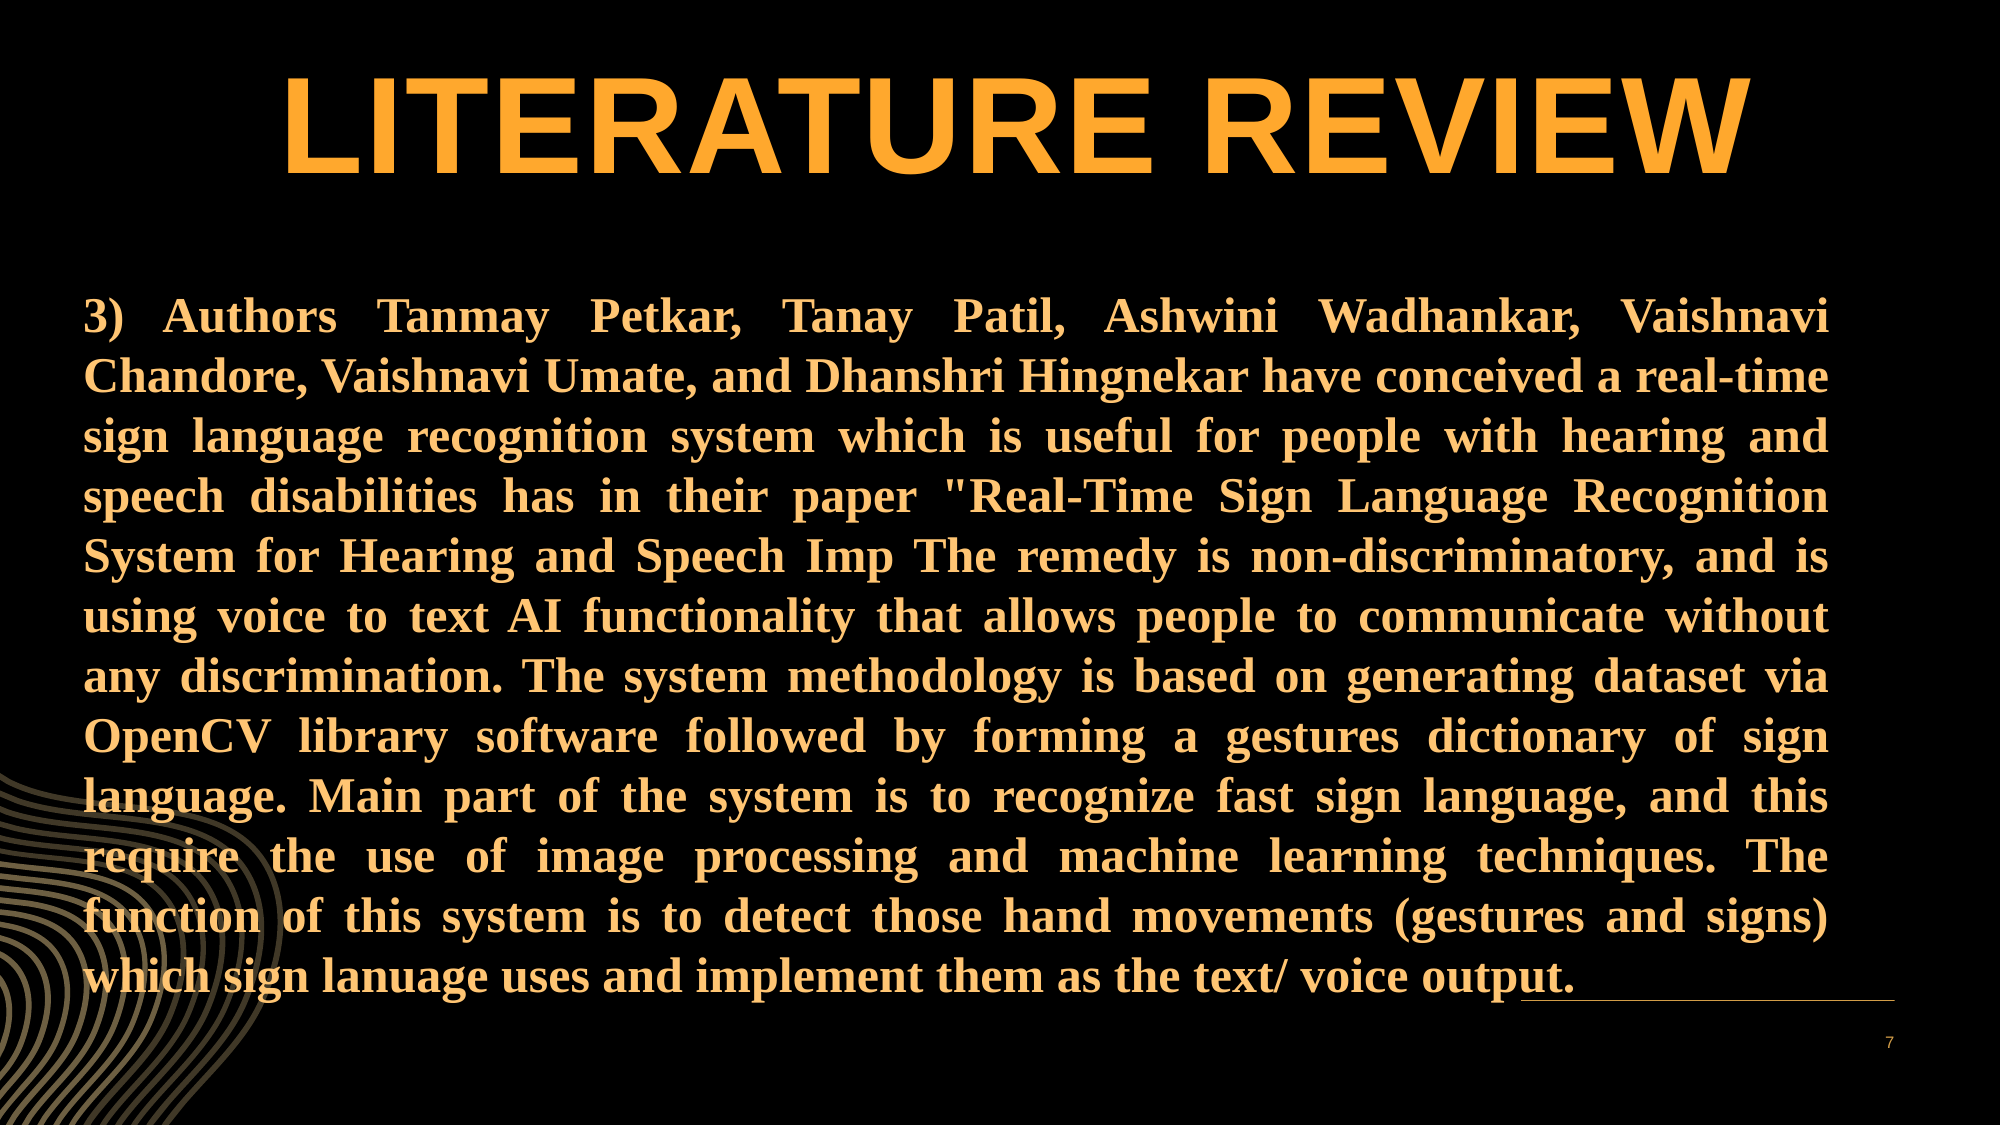

# Literature review
3) Authors Tanmay Petkar, Tanay Patil, Ashwini Wadhankar, Vaishnavi Chandore, Vaishnavi Umate, and Dhanshri Hingnekar have conceived a real-time sign language recognition system which is useful for people with hearing and speech disabilities has in their paper "Real-Time Sign Language Recognition System for Hearing and Speech Imp The remedy is non-discriminatory, and is using voice to text AI functionality that allows people to communicate without any discrimination. The system methodology is based on generating dataset via OpenCV library software followed by forming a gestures dictionary of sign language. Main part of the system is to recognize fast sign language, and this require the use of image processing and machine learning techniques. The function of this system is to detect those hand movements (gestures and signs) which sign lanuage uses and implement them as the text/ voice output.
7